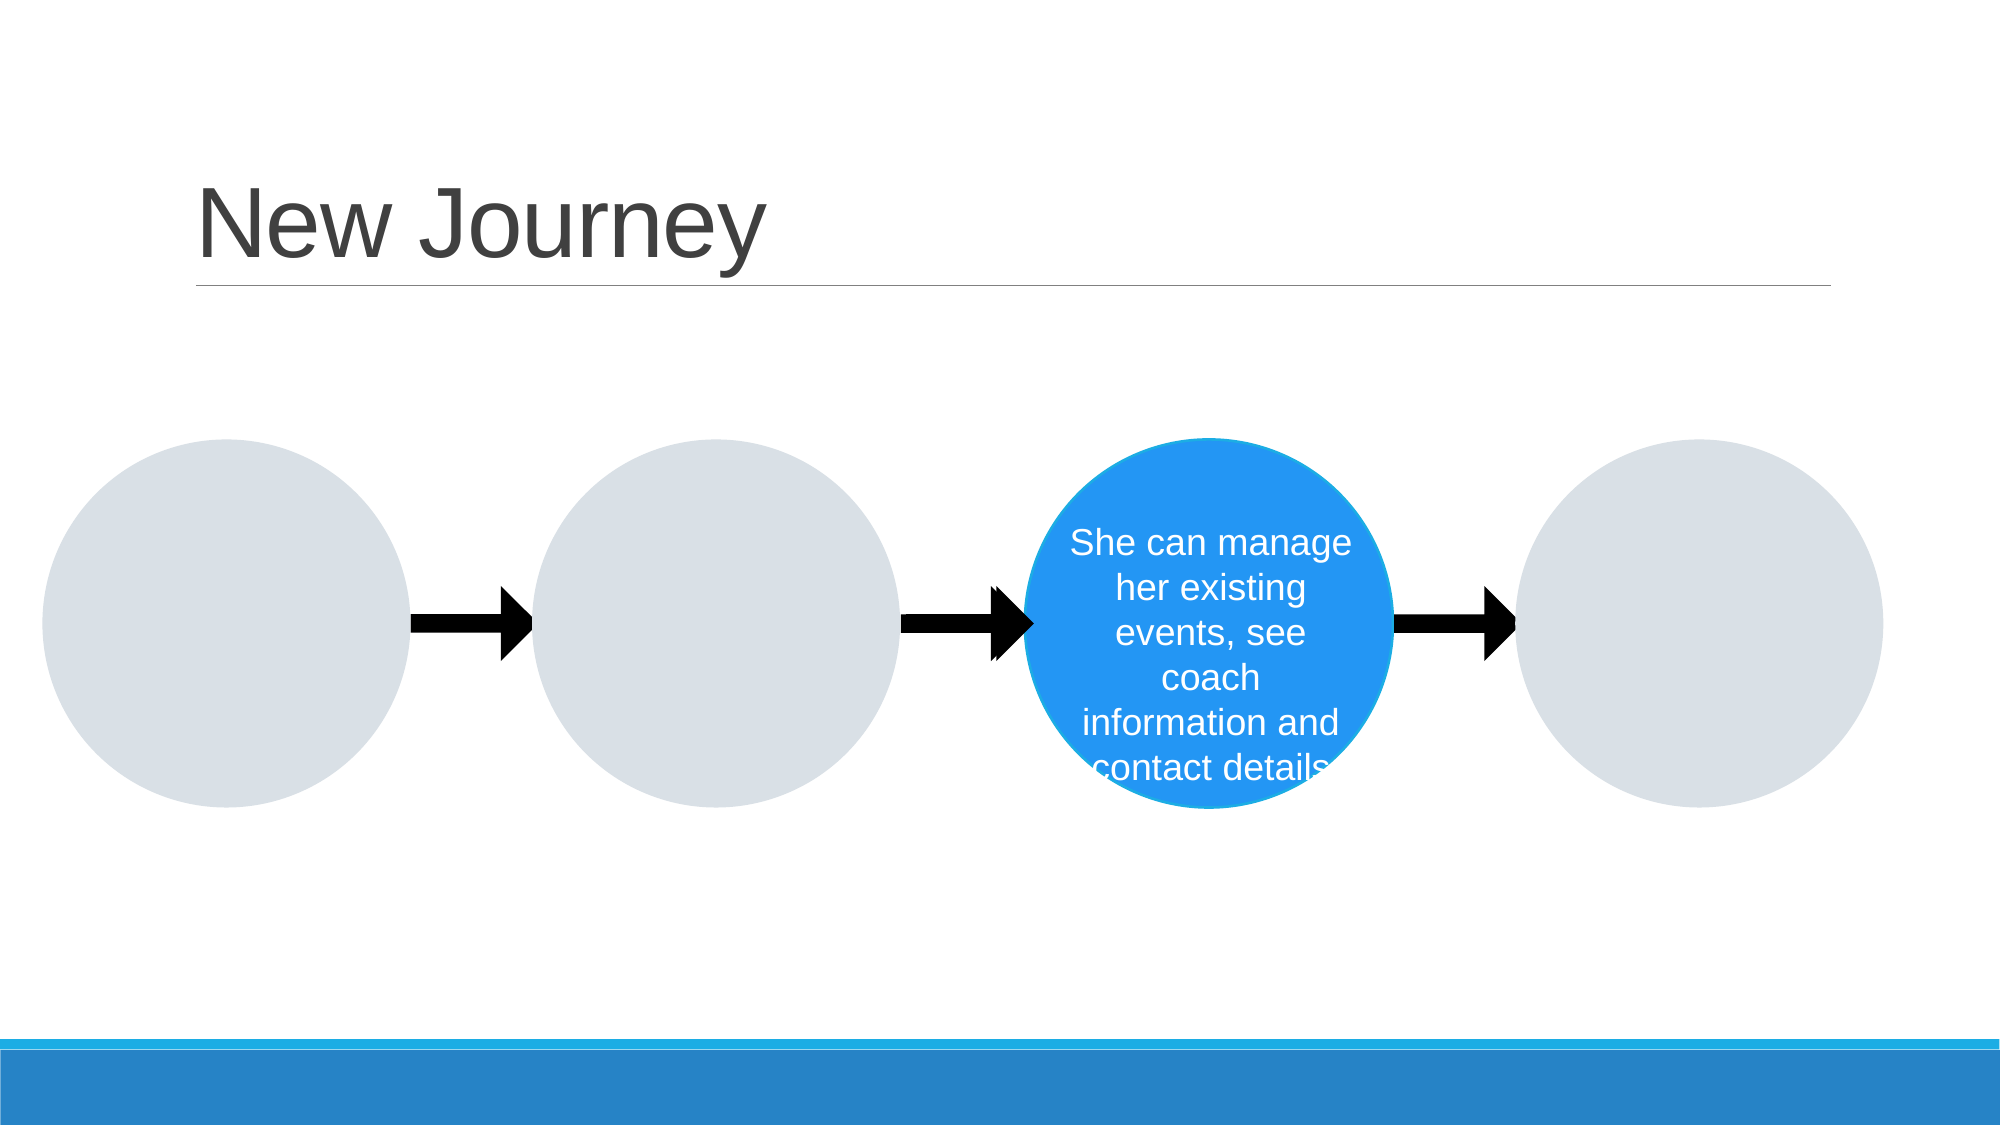

# New Journey

She can manage her existing events, see coach information and contact details